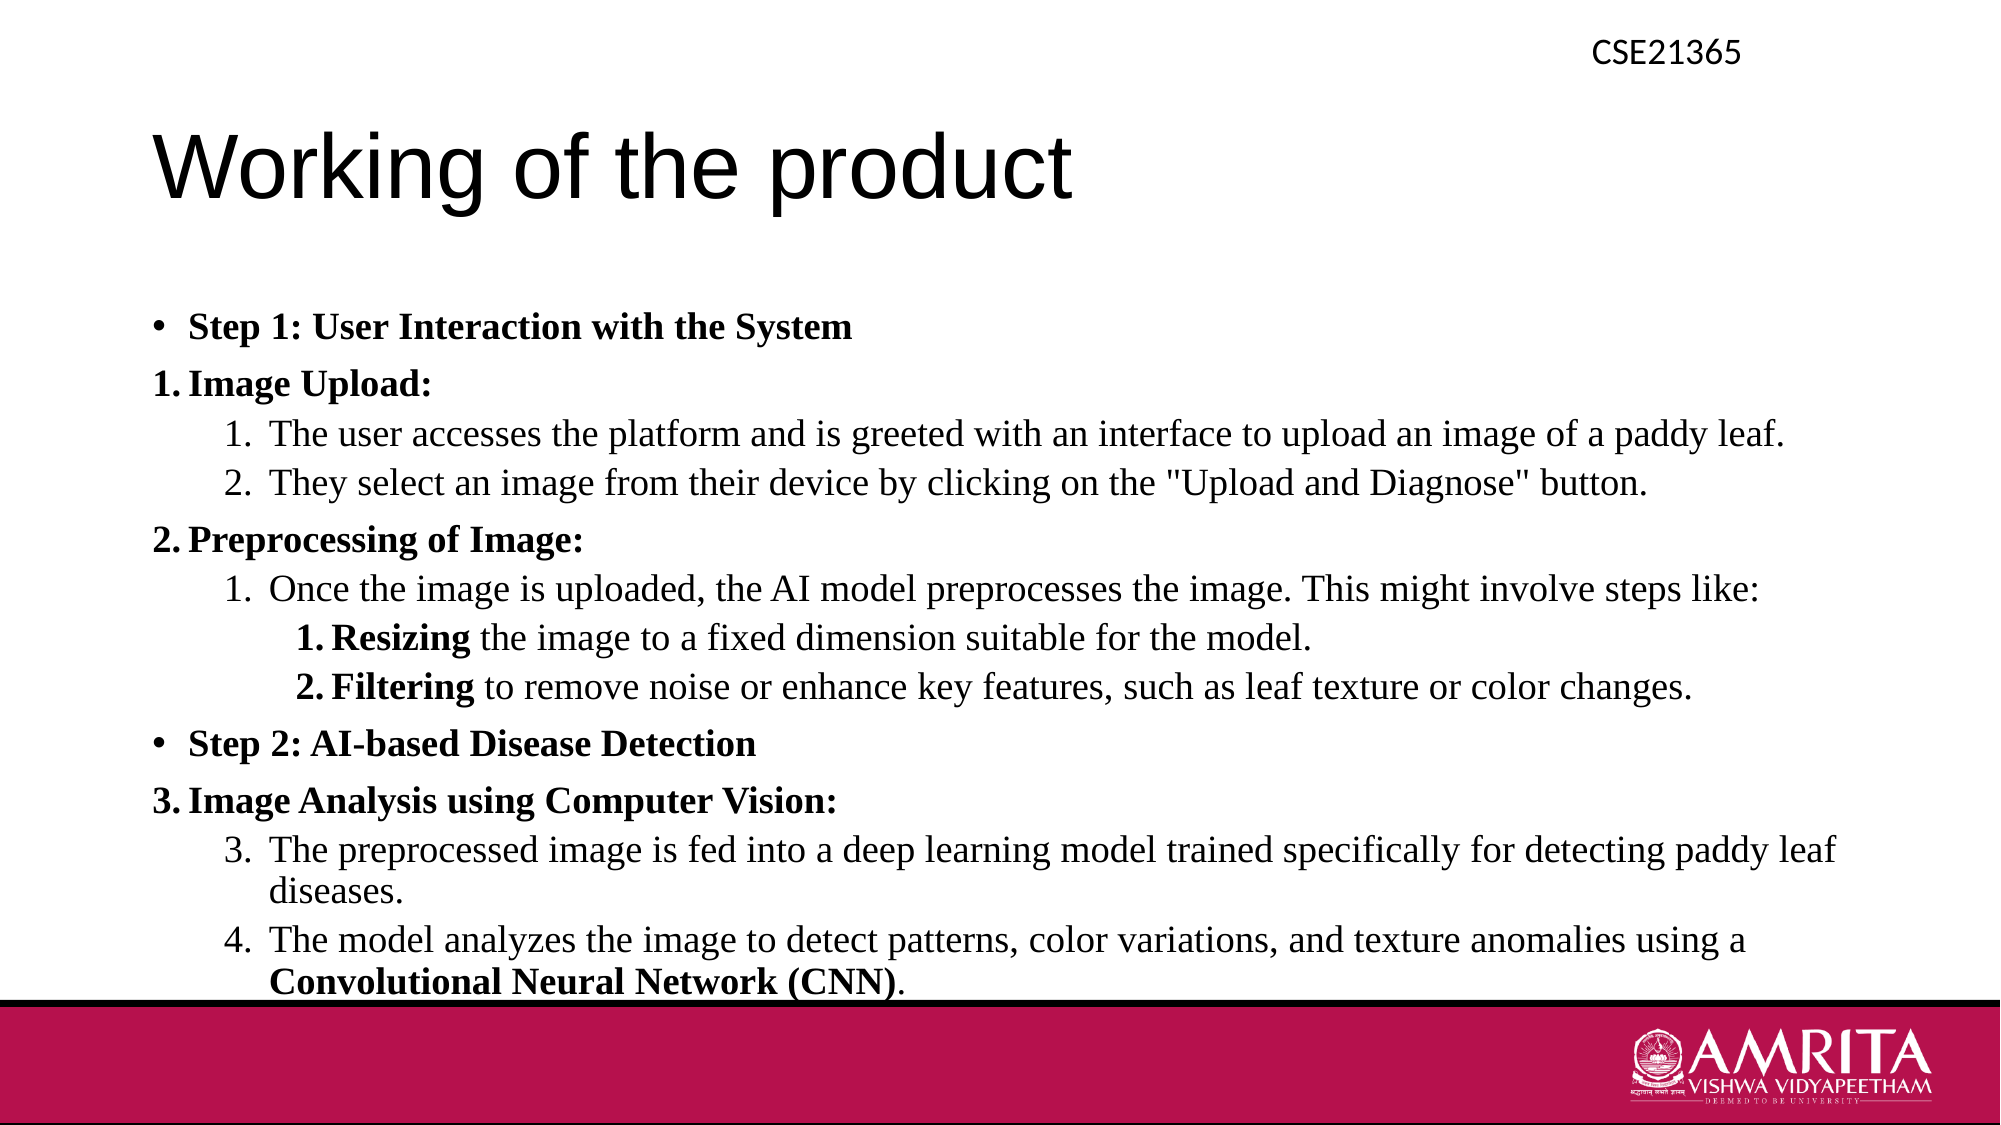

CSE21365
# Working of the product
Step 1: User Interaction with the System
Image Upload:
The user accesses the platform and is greeted with an interface to upload an image of a paddy leaf.
They select an image from their device by clicking on the "Upload and Diagnose" button.
Preprocessing of Image:
Once the image is uploaded, the AI model preprocesses the image. This might involve steps like:
Resizing the image to a fixed dimension suitable for the model.
Filtering to remove noise or enhance key features, such as leaf texture or color changes.
Step 2: AI-based Disease Detection
Image Analysis using Computer Vision:
The preprocessed image is fed into a deep learning model trained specifically for detecting paddy leaf diseases.
The model analyzes the image to detect patterns, color variations, and texture anomalies using a Convolutional Neural Network (CNN).